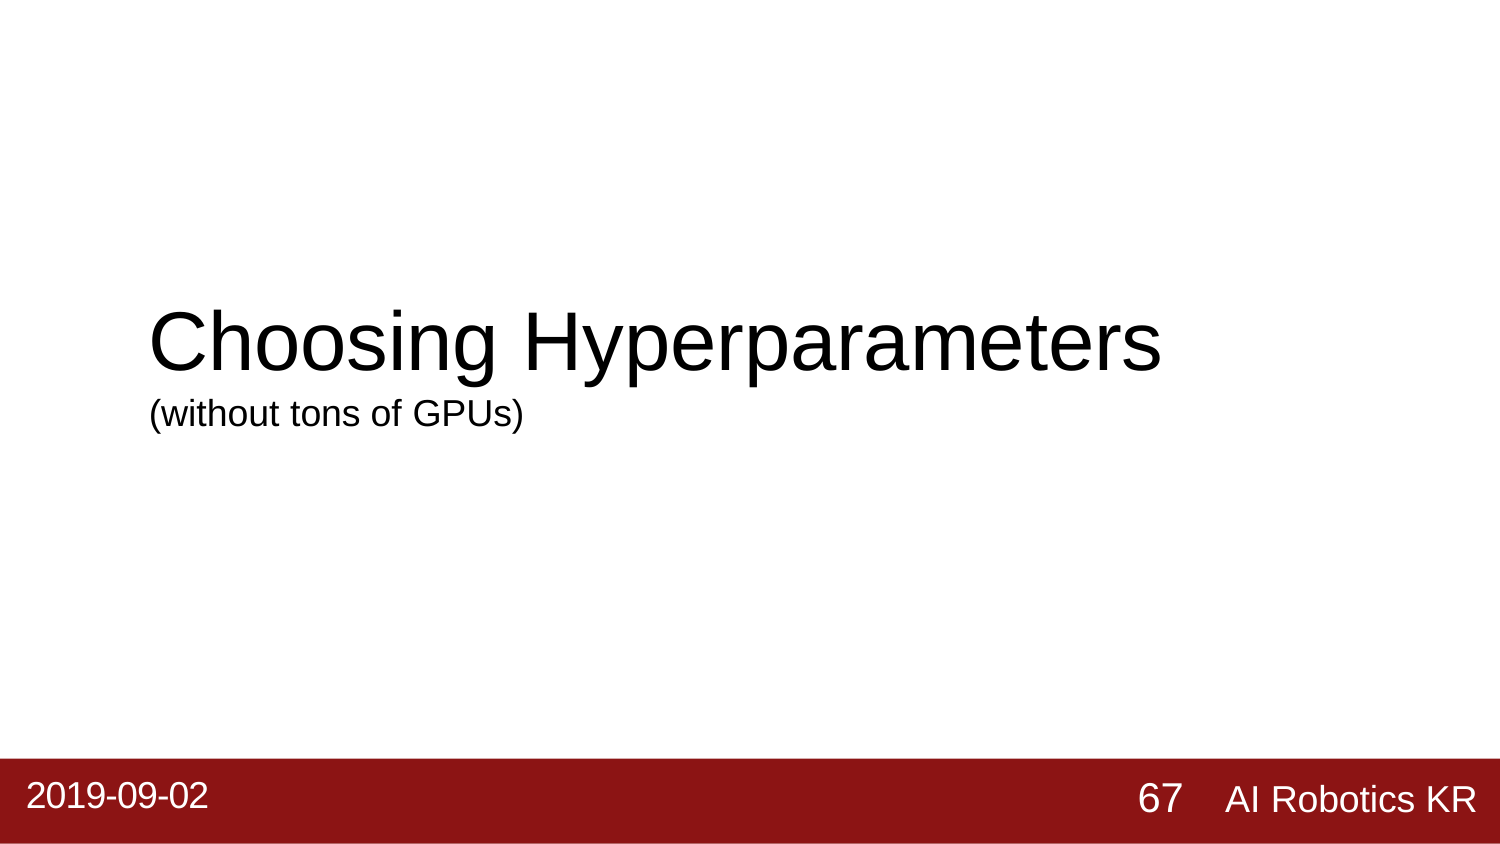

# Choosing Hyperparameters
(without tons of GPUs)
AI Robotics KR
2019-09-02
67